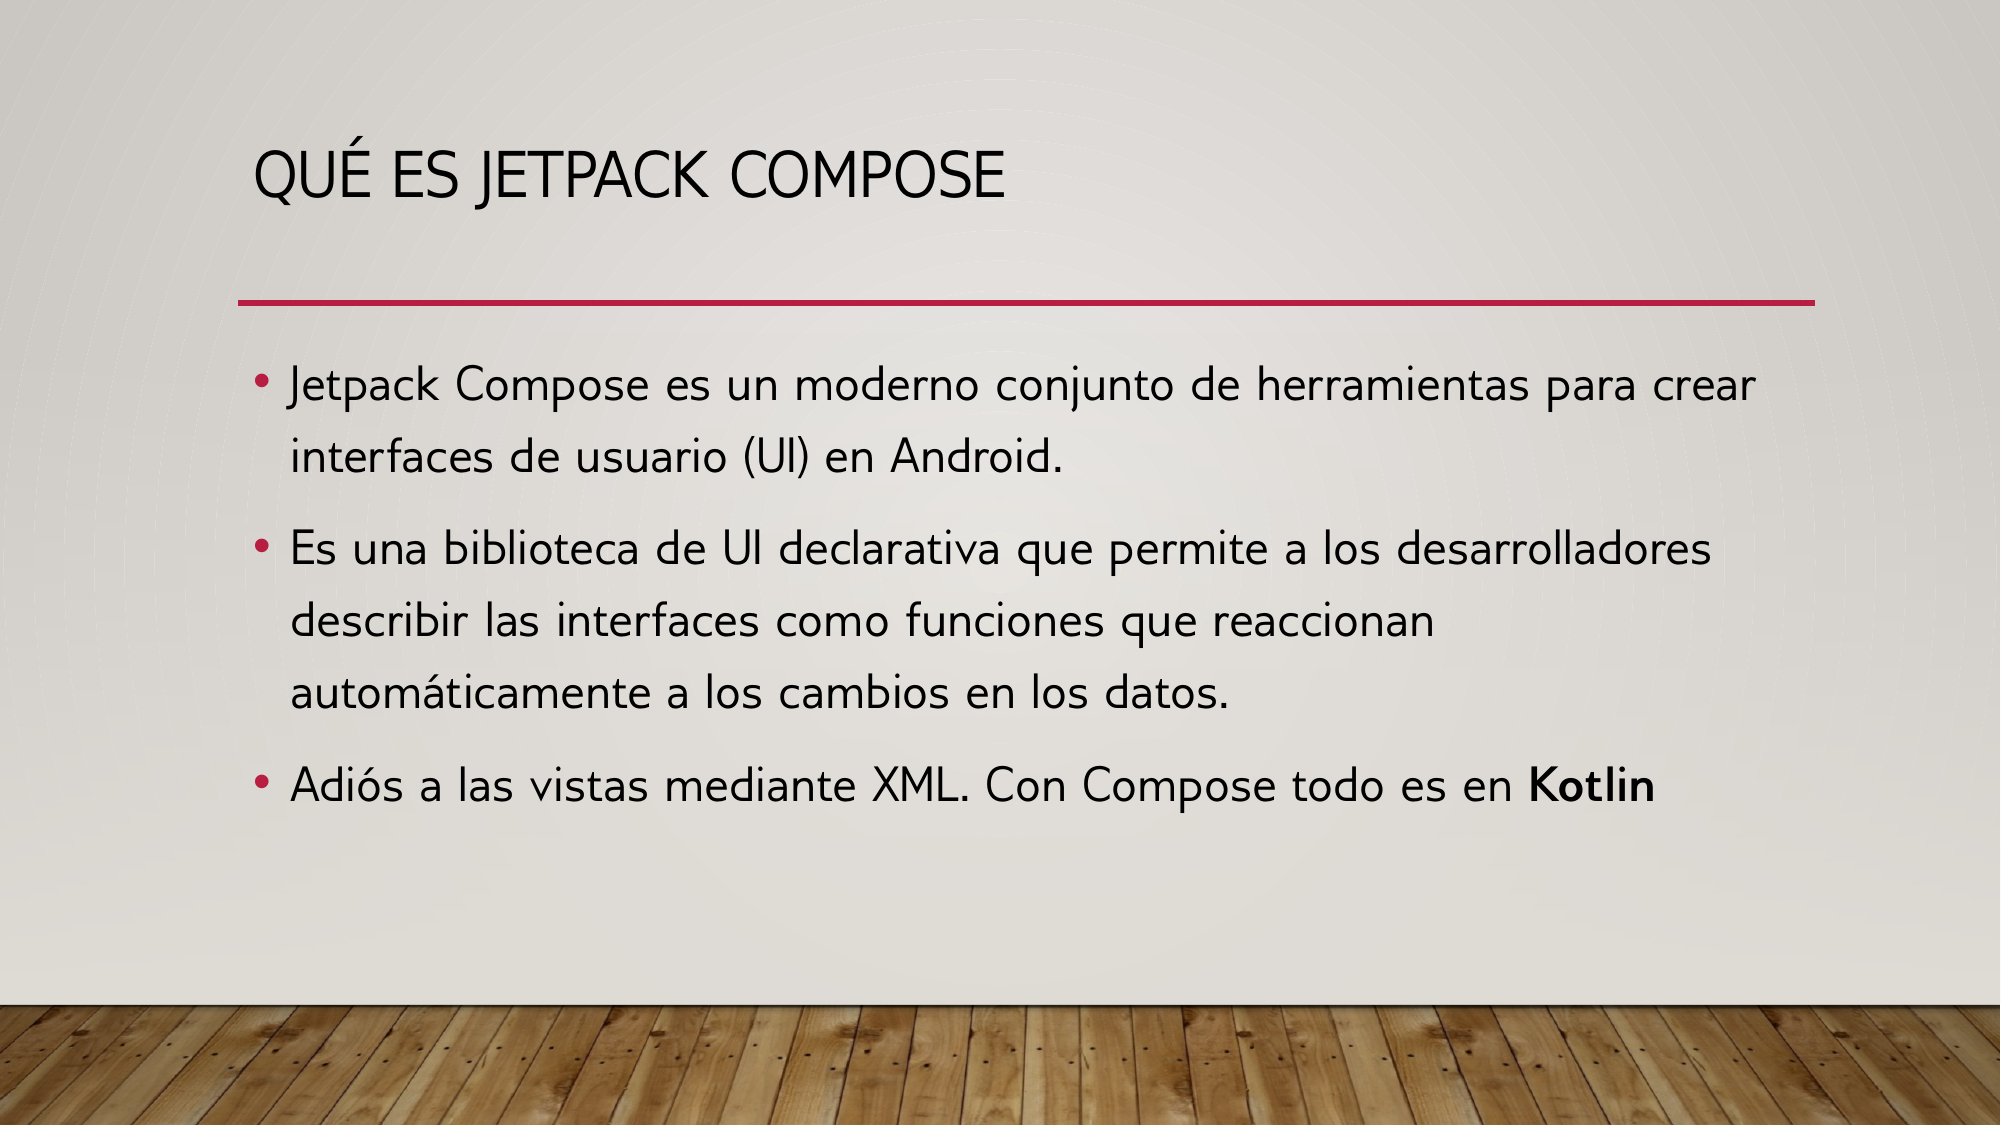

# Qué es Jetpack compose
Jetpack Compose es un moderno conjunto de herramientas para crear interfaces de usuario (UI) en Android.
Es una biblioteca de UI declarativa que permite a los desarrolladores describir las interfaces como funciones que reaccionan automáticamente a los cambios en los datos.
Adiós a las vistas mediante XML. Con Compose todo es en Kotlin